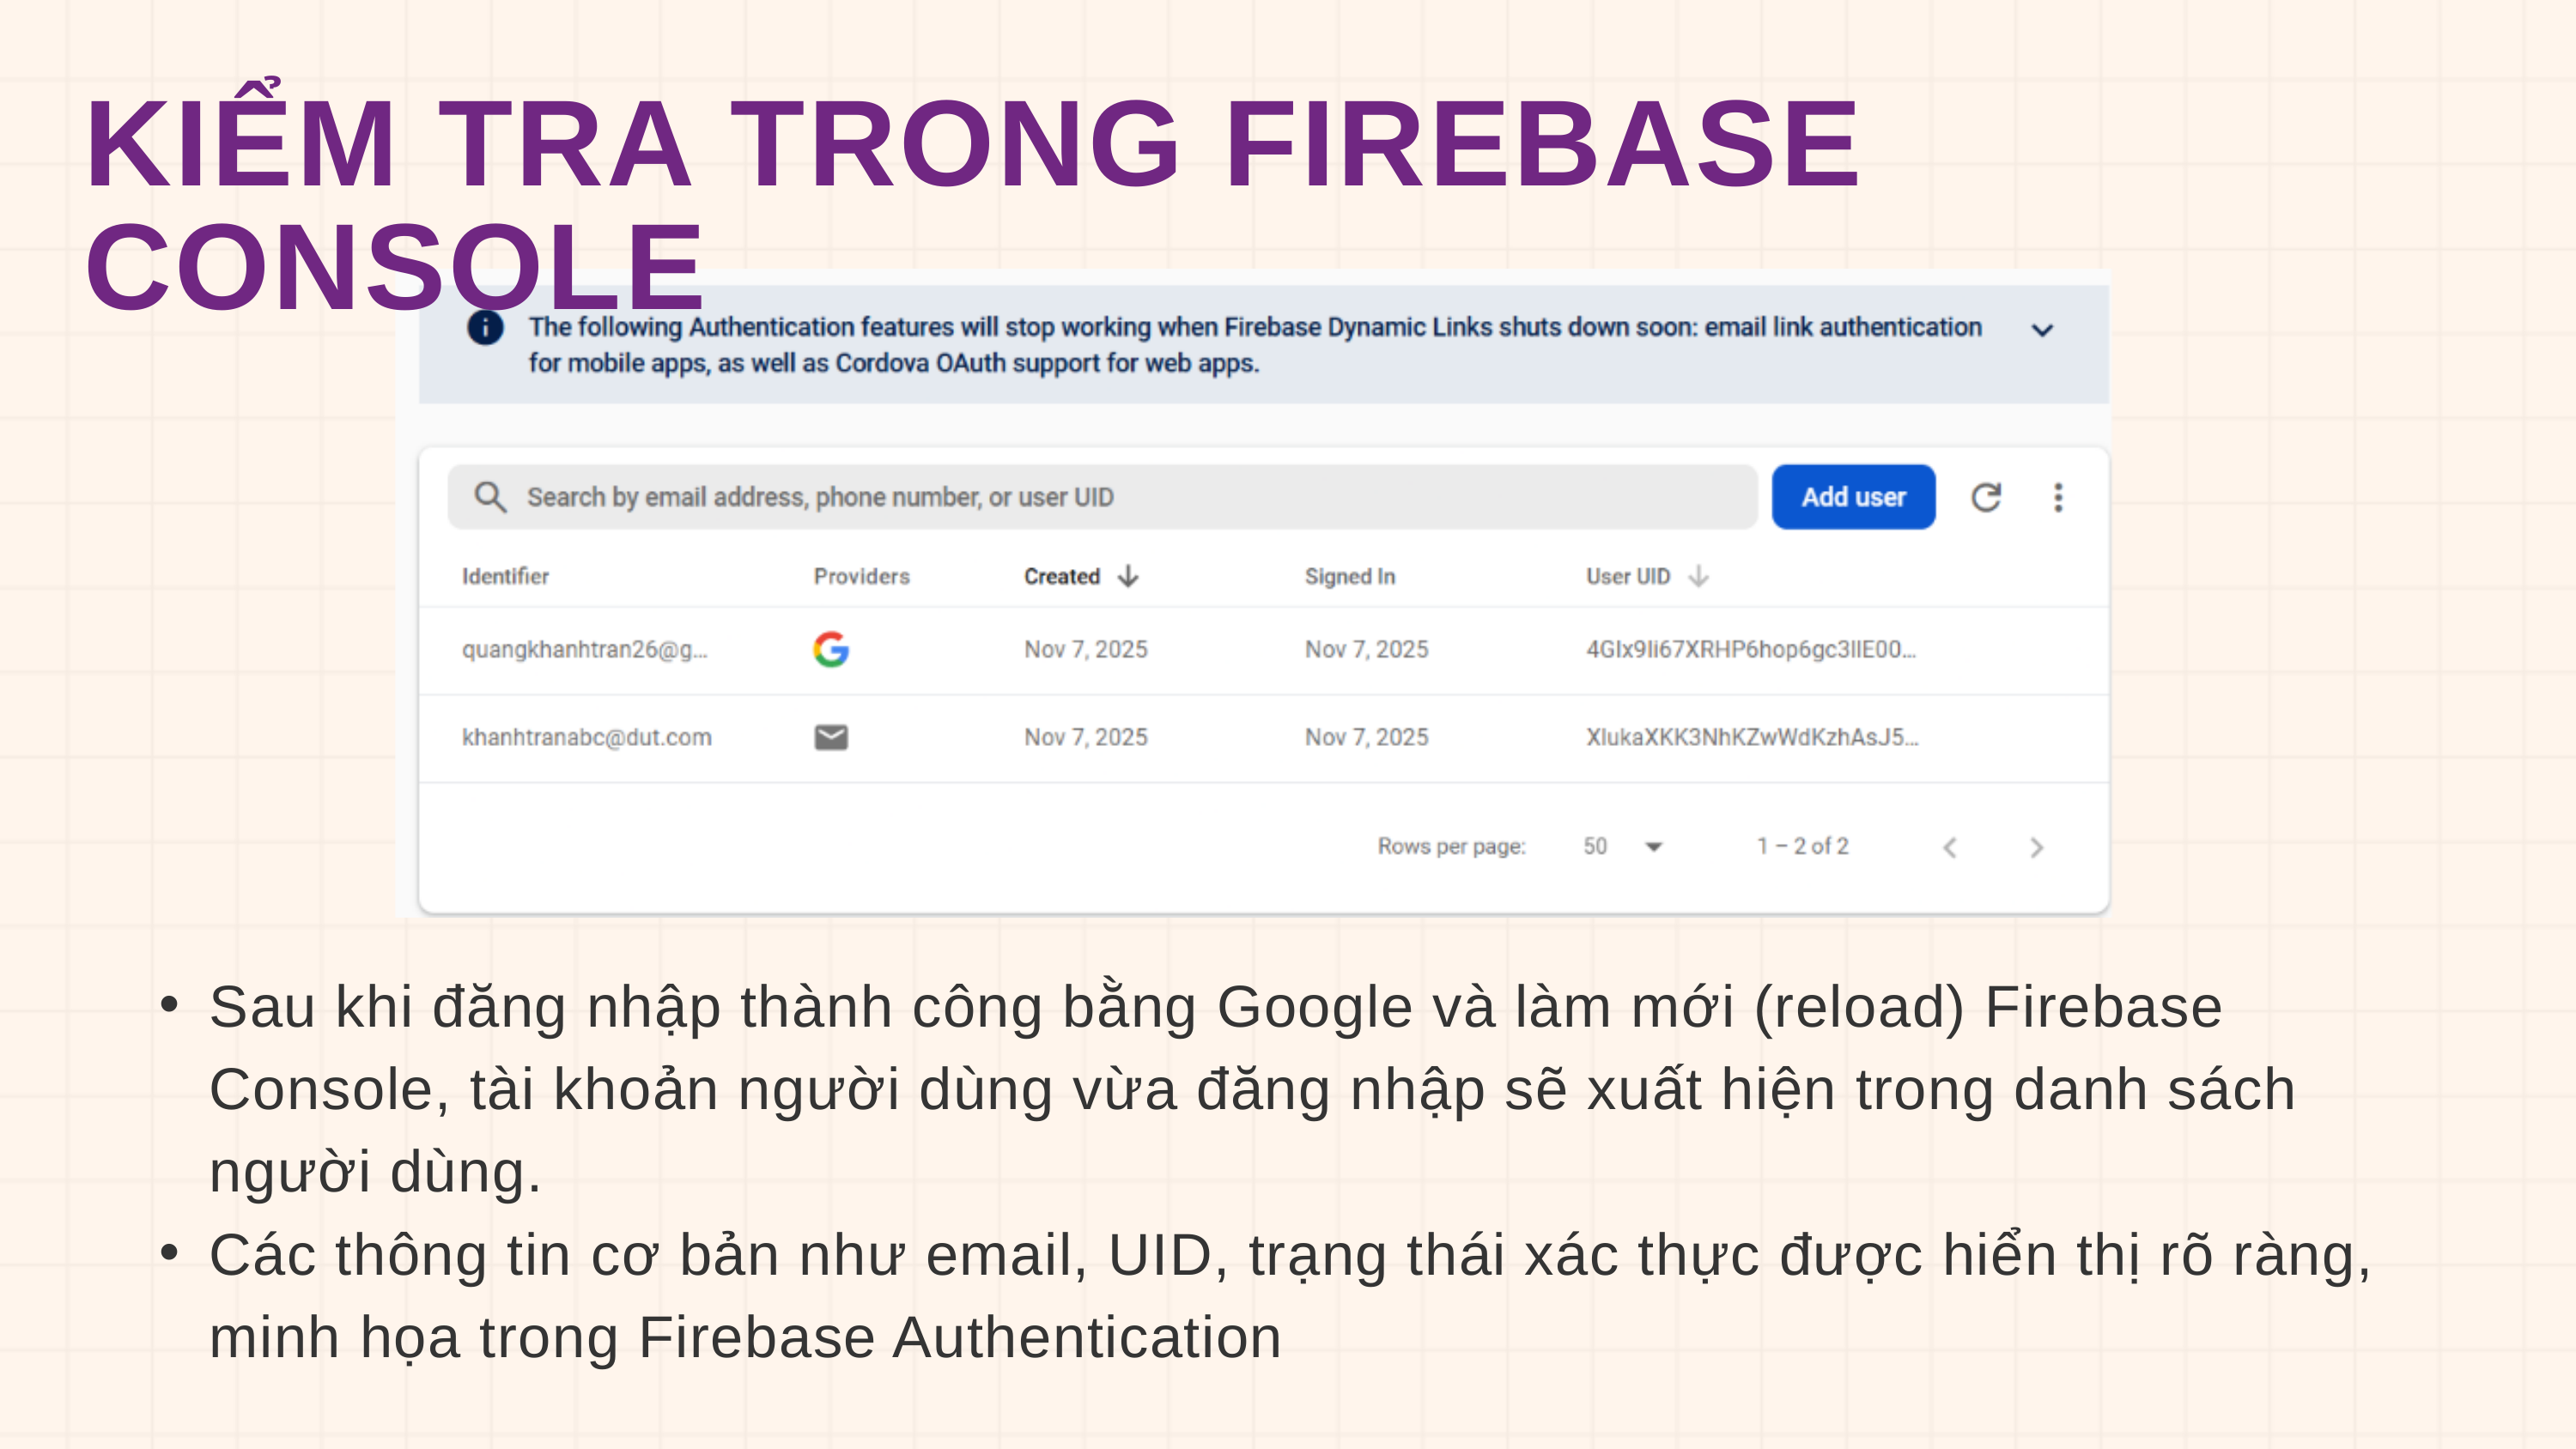

KIỂM TRA TRONG FIREBASE CONSOLE

Sau khi đăng nhập thành công bằng Google và làm mới (reload) Firebase Console, tài khoản người dùng vừa đăng nhập sẽ xuất hiện trong danh sách người dùng.
Các thông tin cơ bản như email, UID, trạng thái xác thực được hiển thị rõ ràng, minh họa trong Firebase Authentication